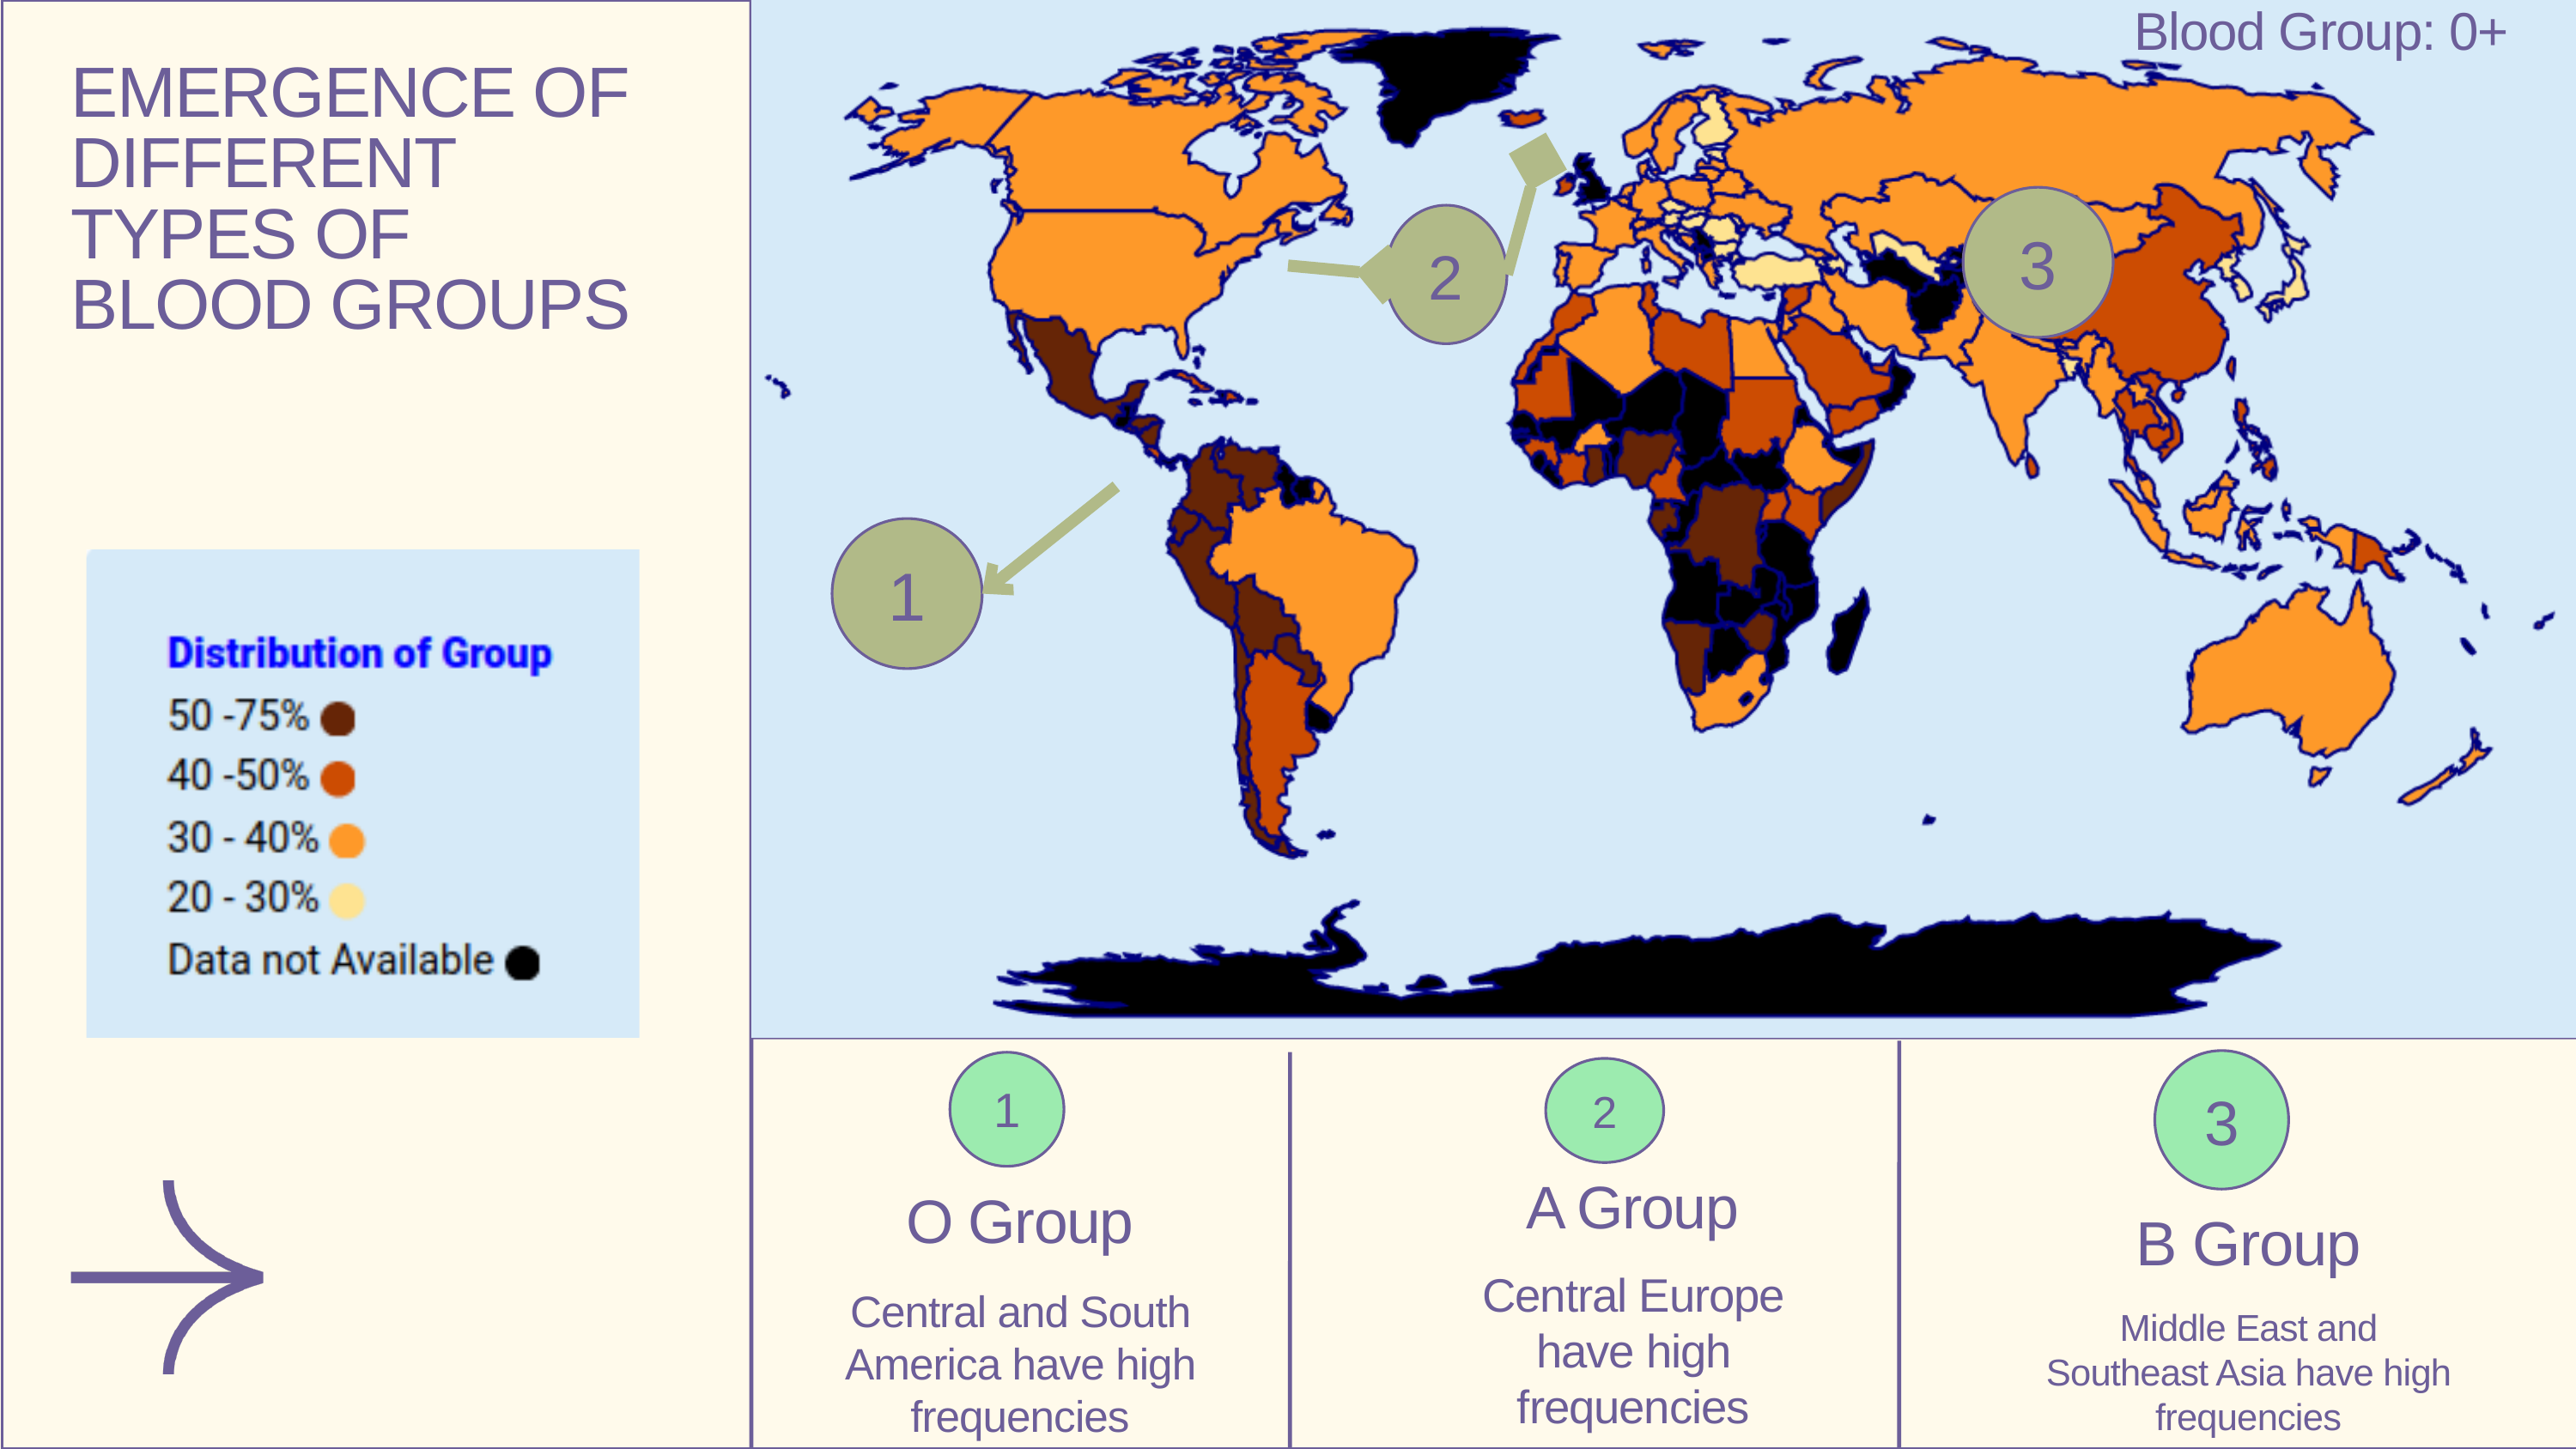

Blood Group: 0+
EMERGENCE OF DIFFERENT TYPES OF BLOOD GROUPS

3

2

1

3

1

2
A Group
Central Europe have high frequencies

O Group
Central and South America have high frequencies
B Group
Middle East and Southeast Asia have high frequencies